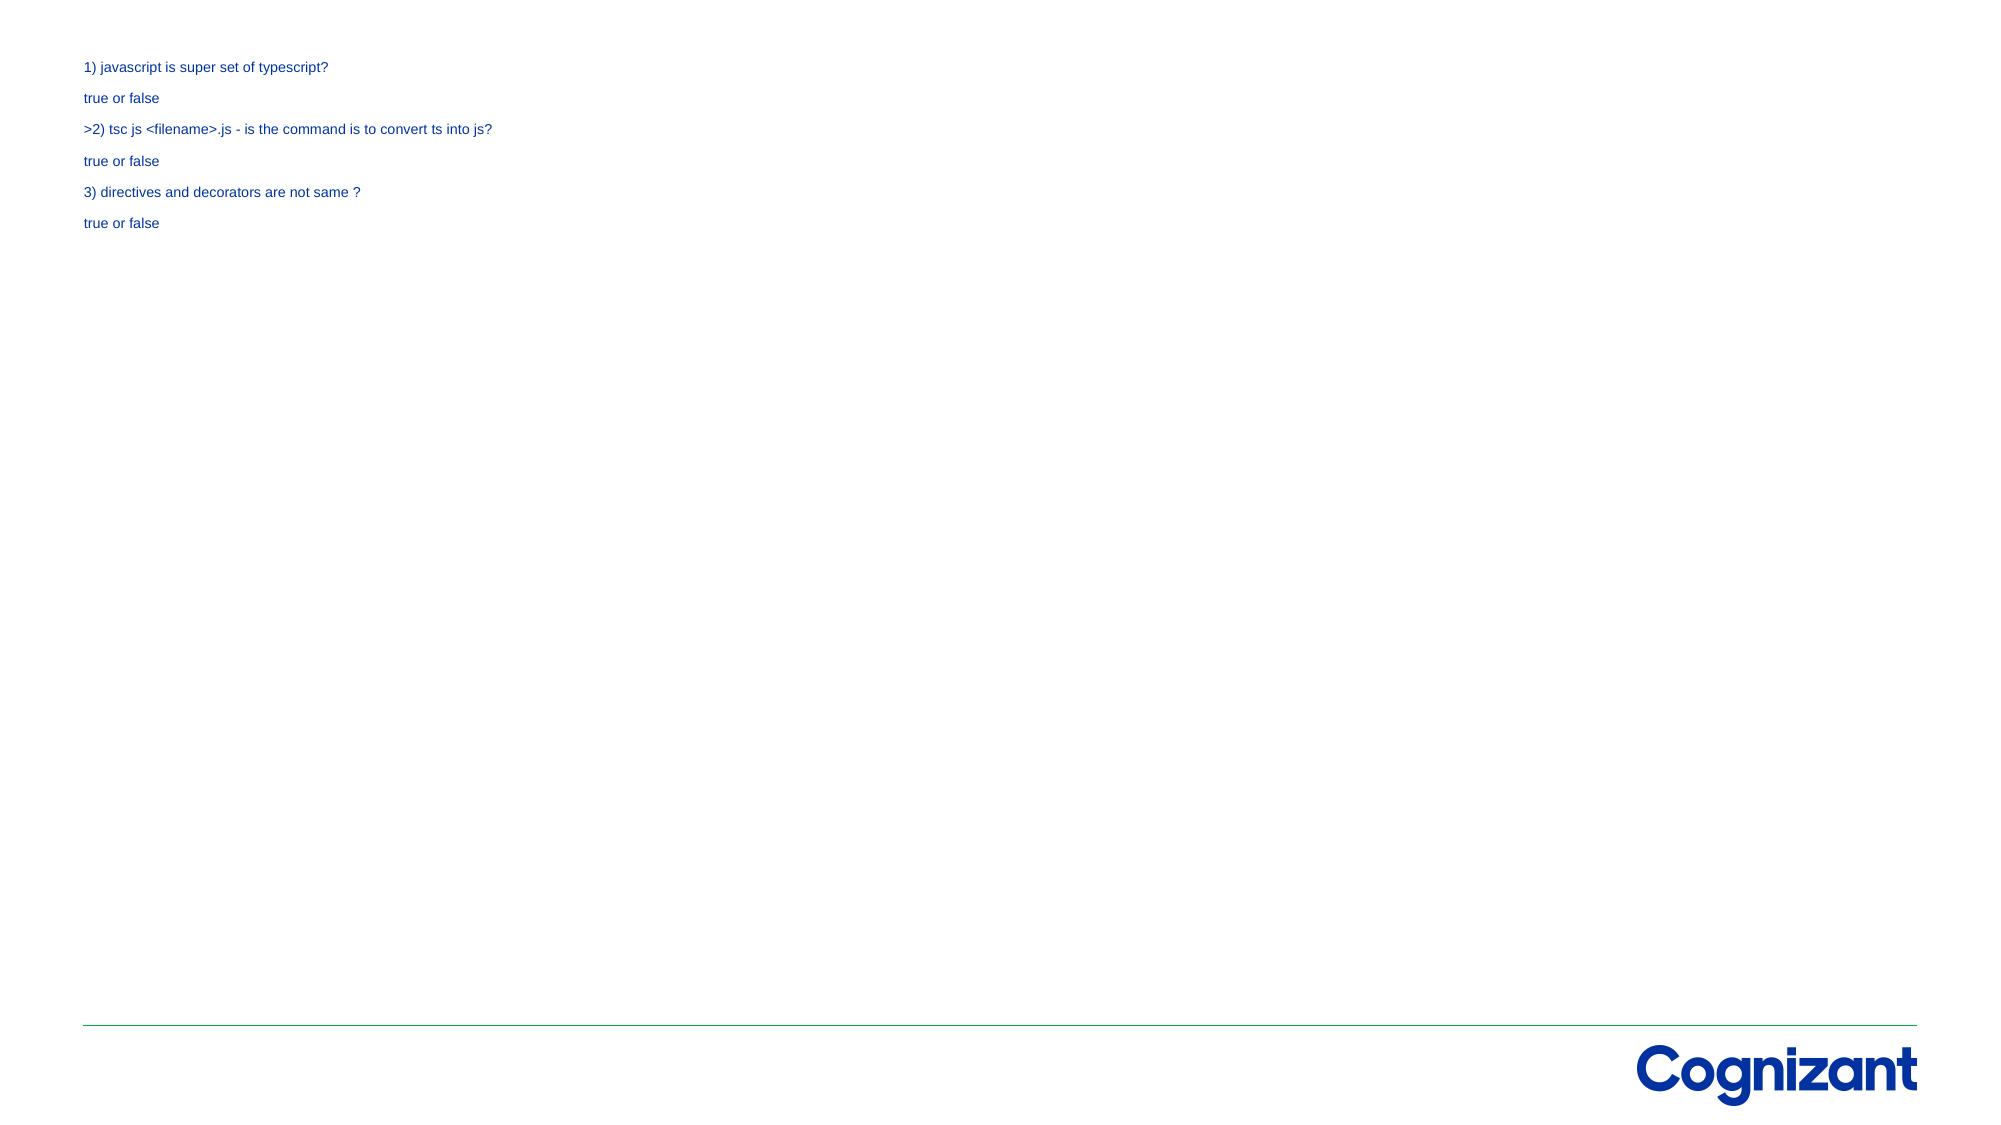

# 1) javascript is super set of typescript? true or false >2) tsc js <filename>.js - is the command is to convert ts into js? true or false 3) directives and decorators are not same ? true or false